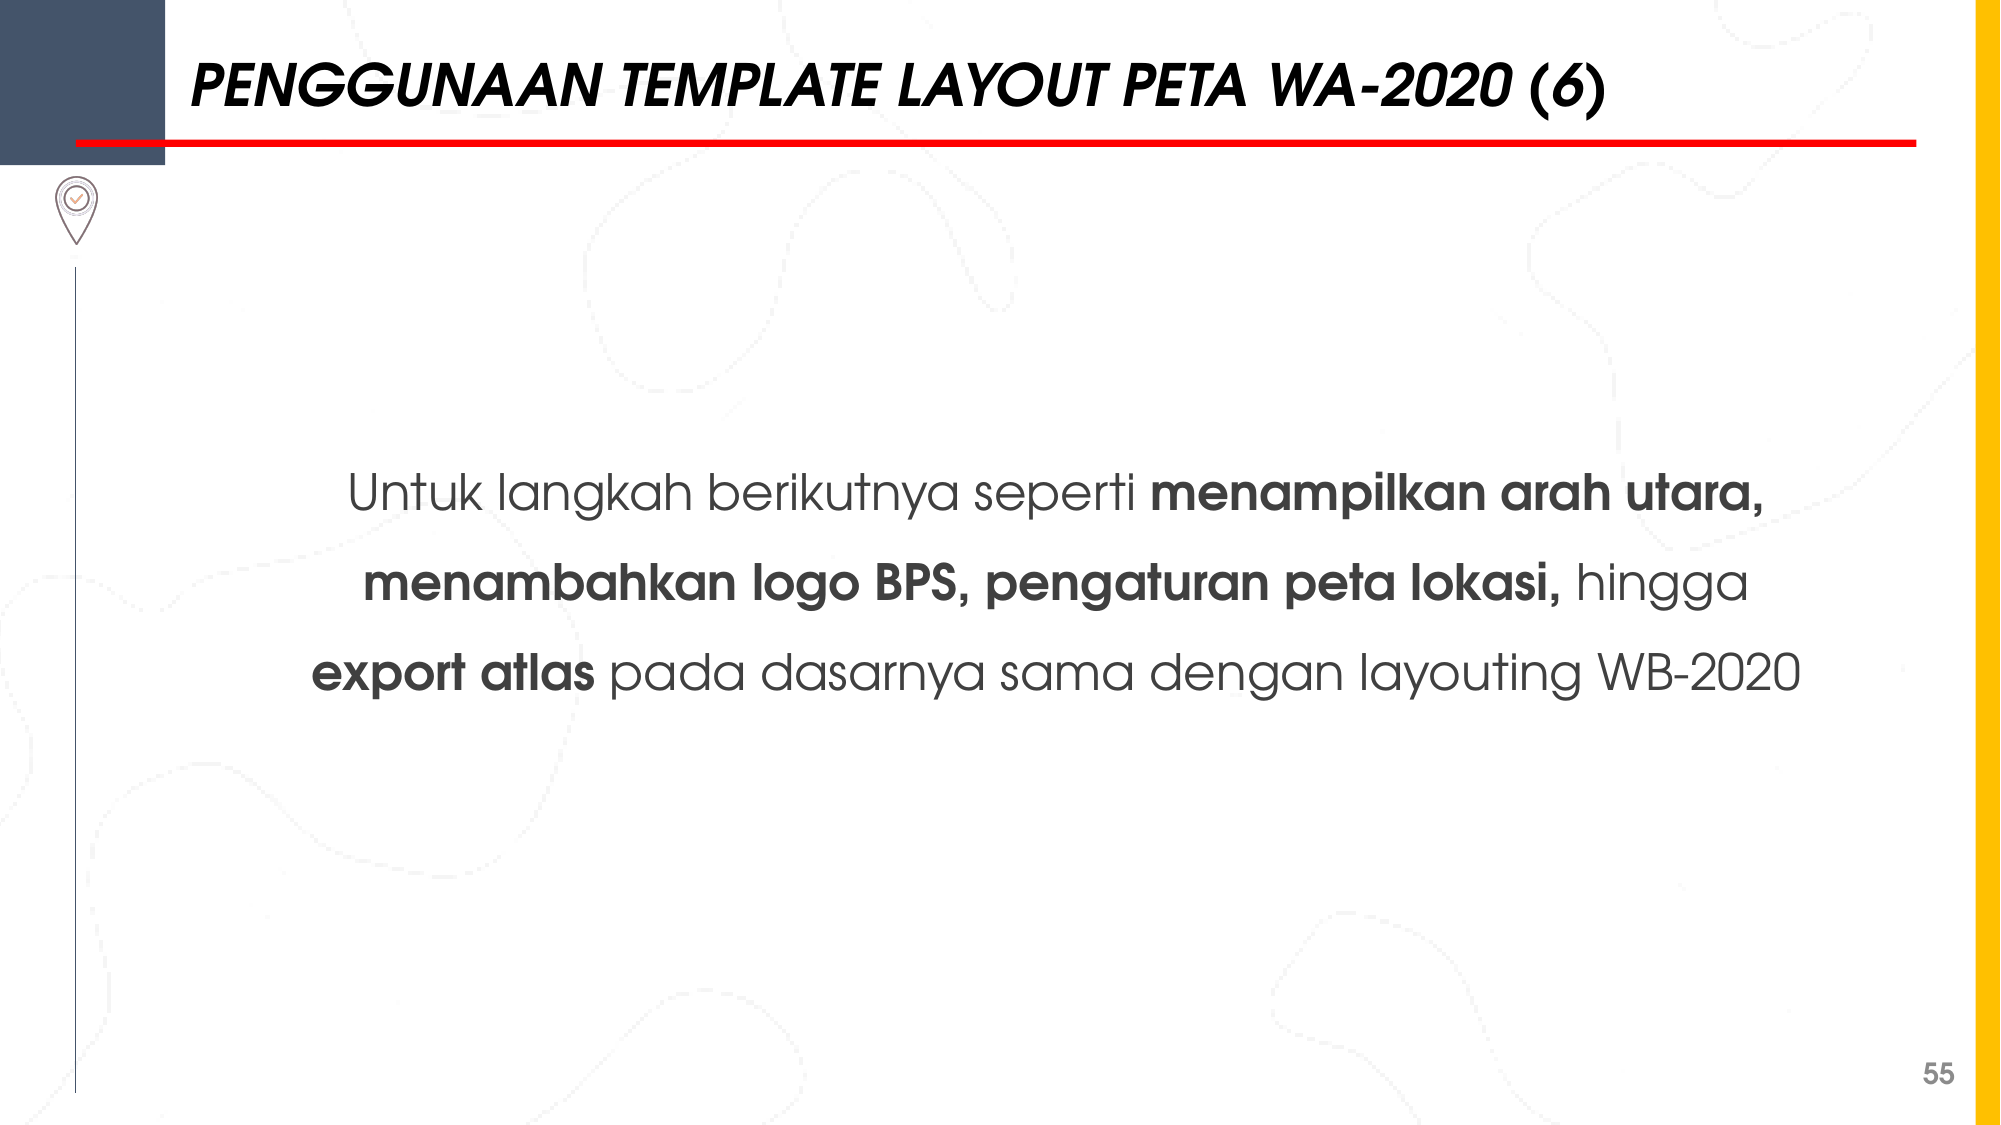

PENGGUNAAN TEMPLATE LAYOUT PETA WA-2020 (6)

Untuk langkah berikutnya seperti menampilkan arah utara, menambahkan logo BPS, pengaturan peta lokasi, hingga export atlas pada dasarnya sama dengan layouting WB-2020
55